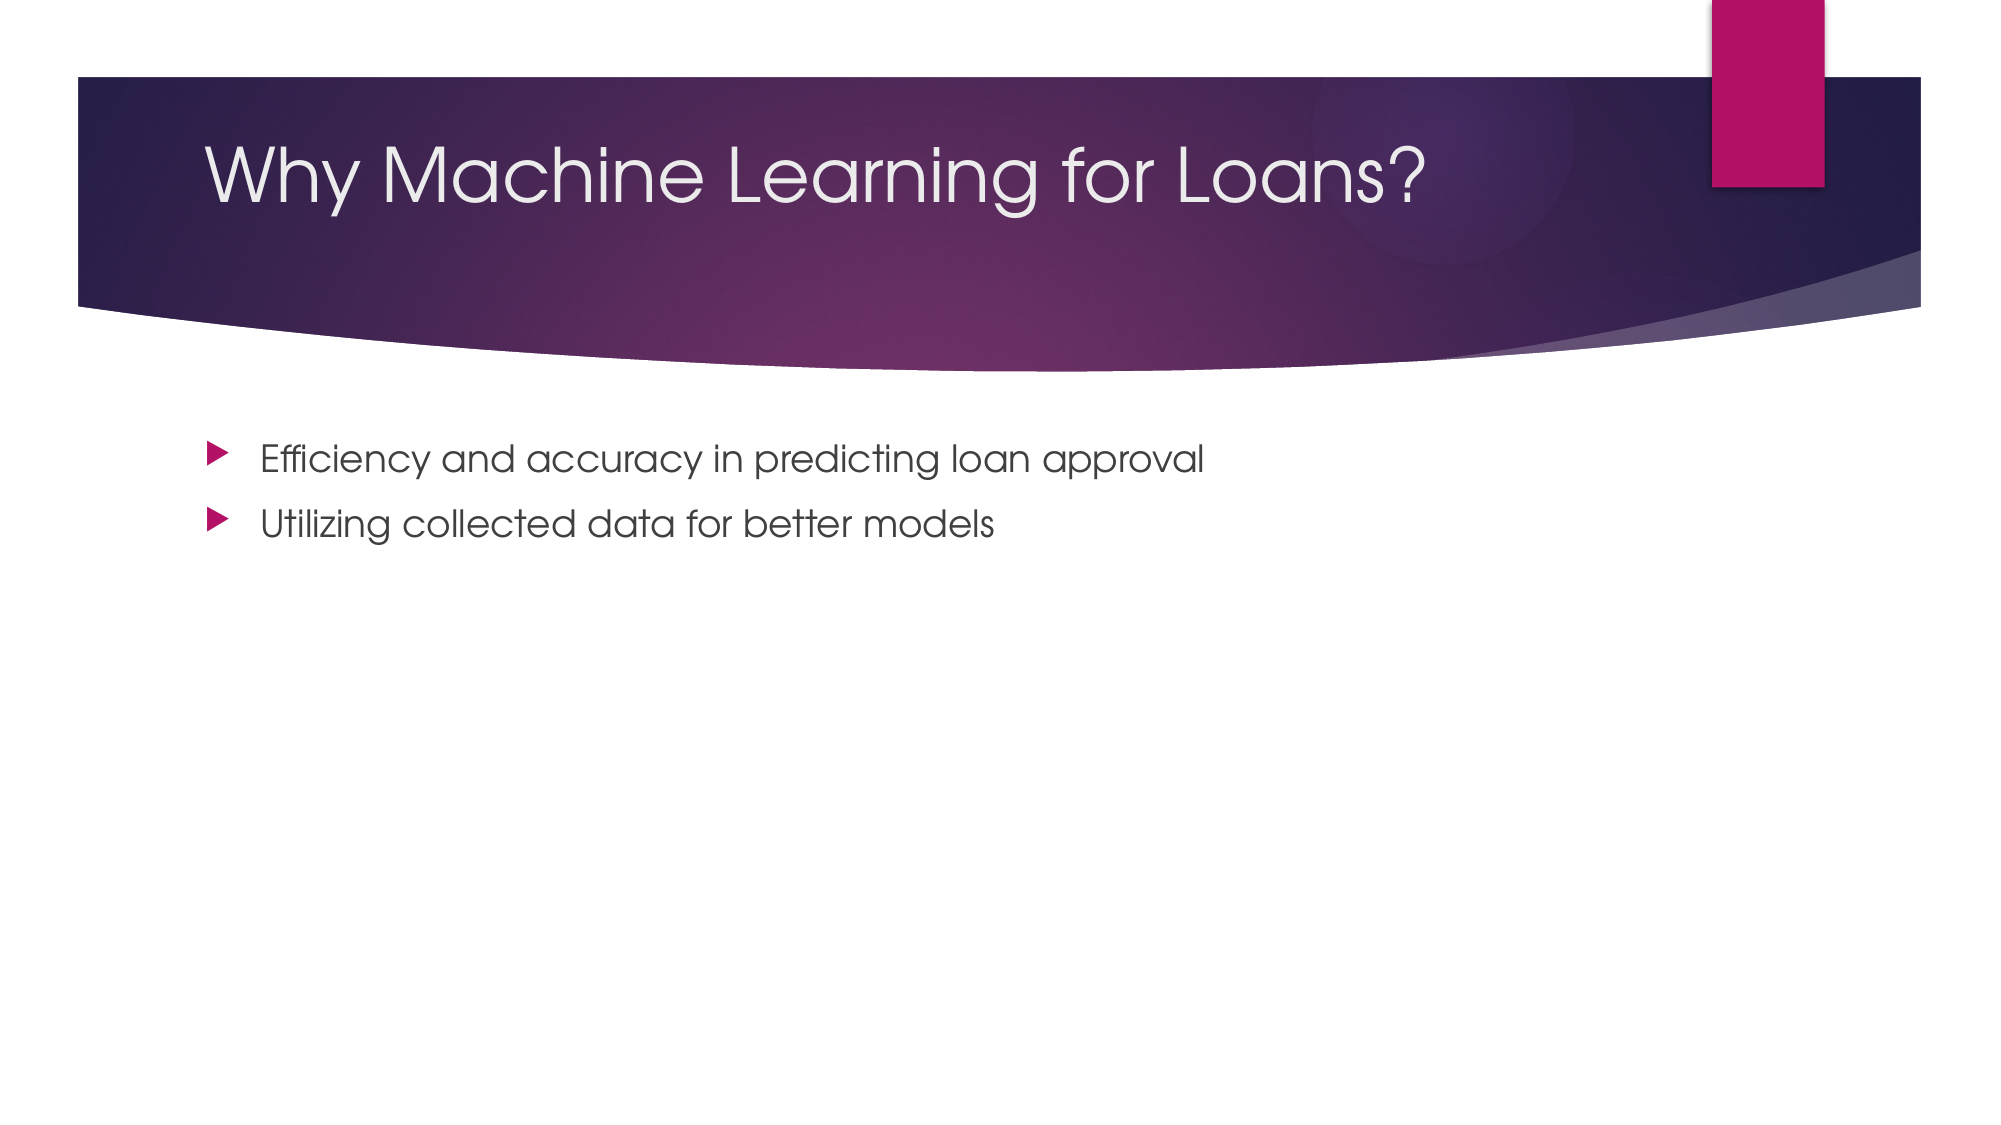

# Why Machine Learning for Loans?
Efficiency and accuracy in predicting loan approval
Utilizing collected data for better models